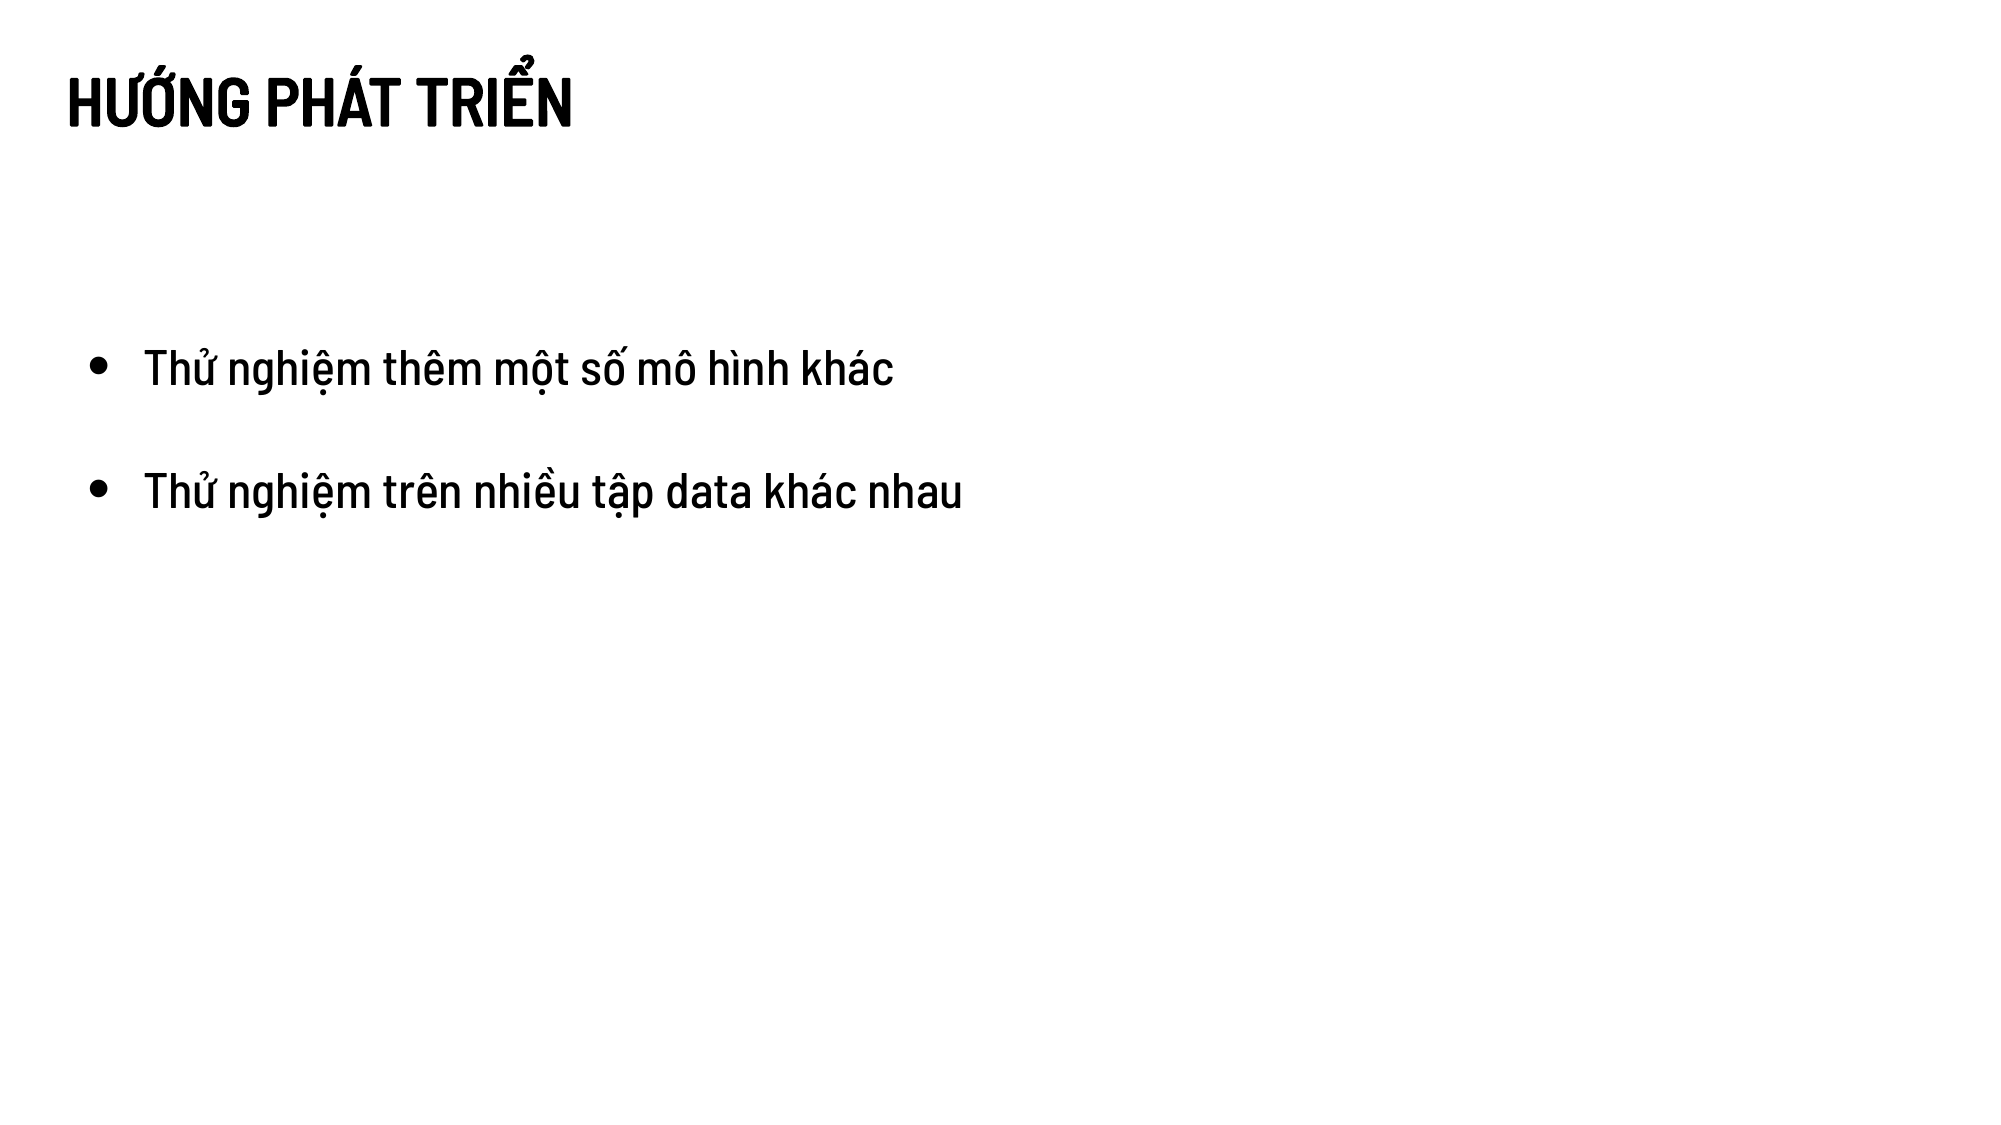

# HƯỚNG PHÁT TRIỂN
Thử nghiệm thêm một số mô hình khác
Thử nghiệm trên nhiều tập data khác nhau